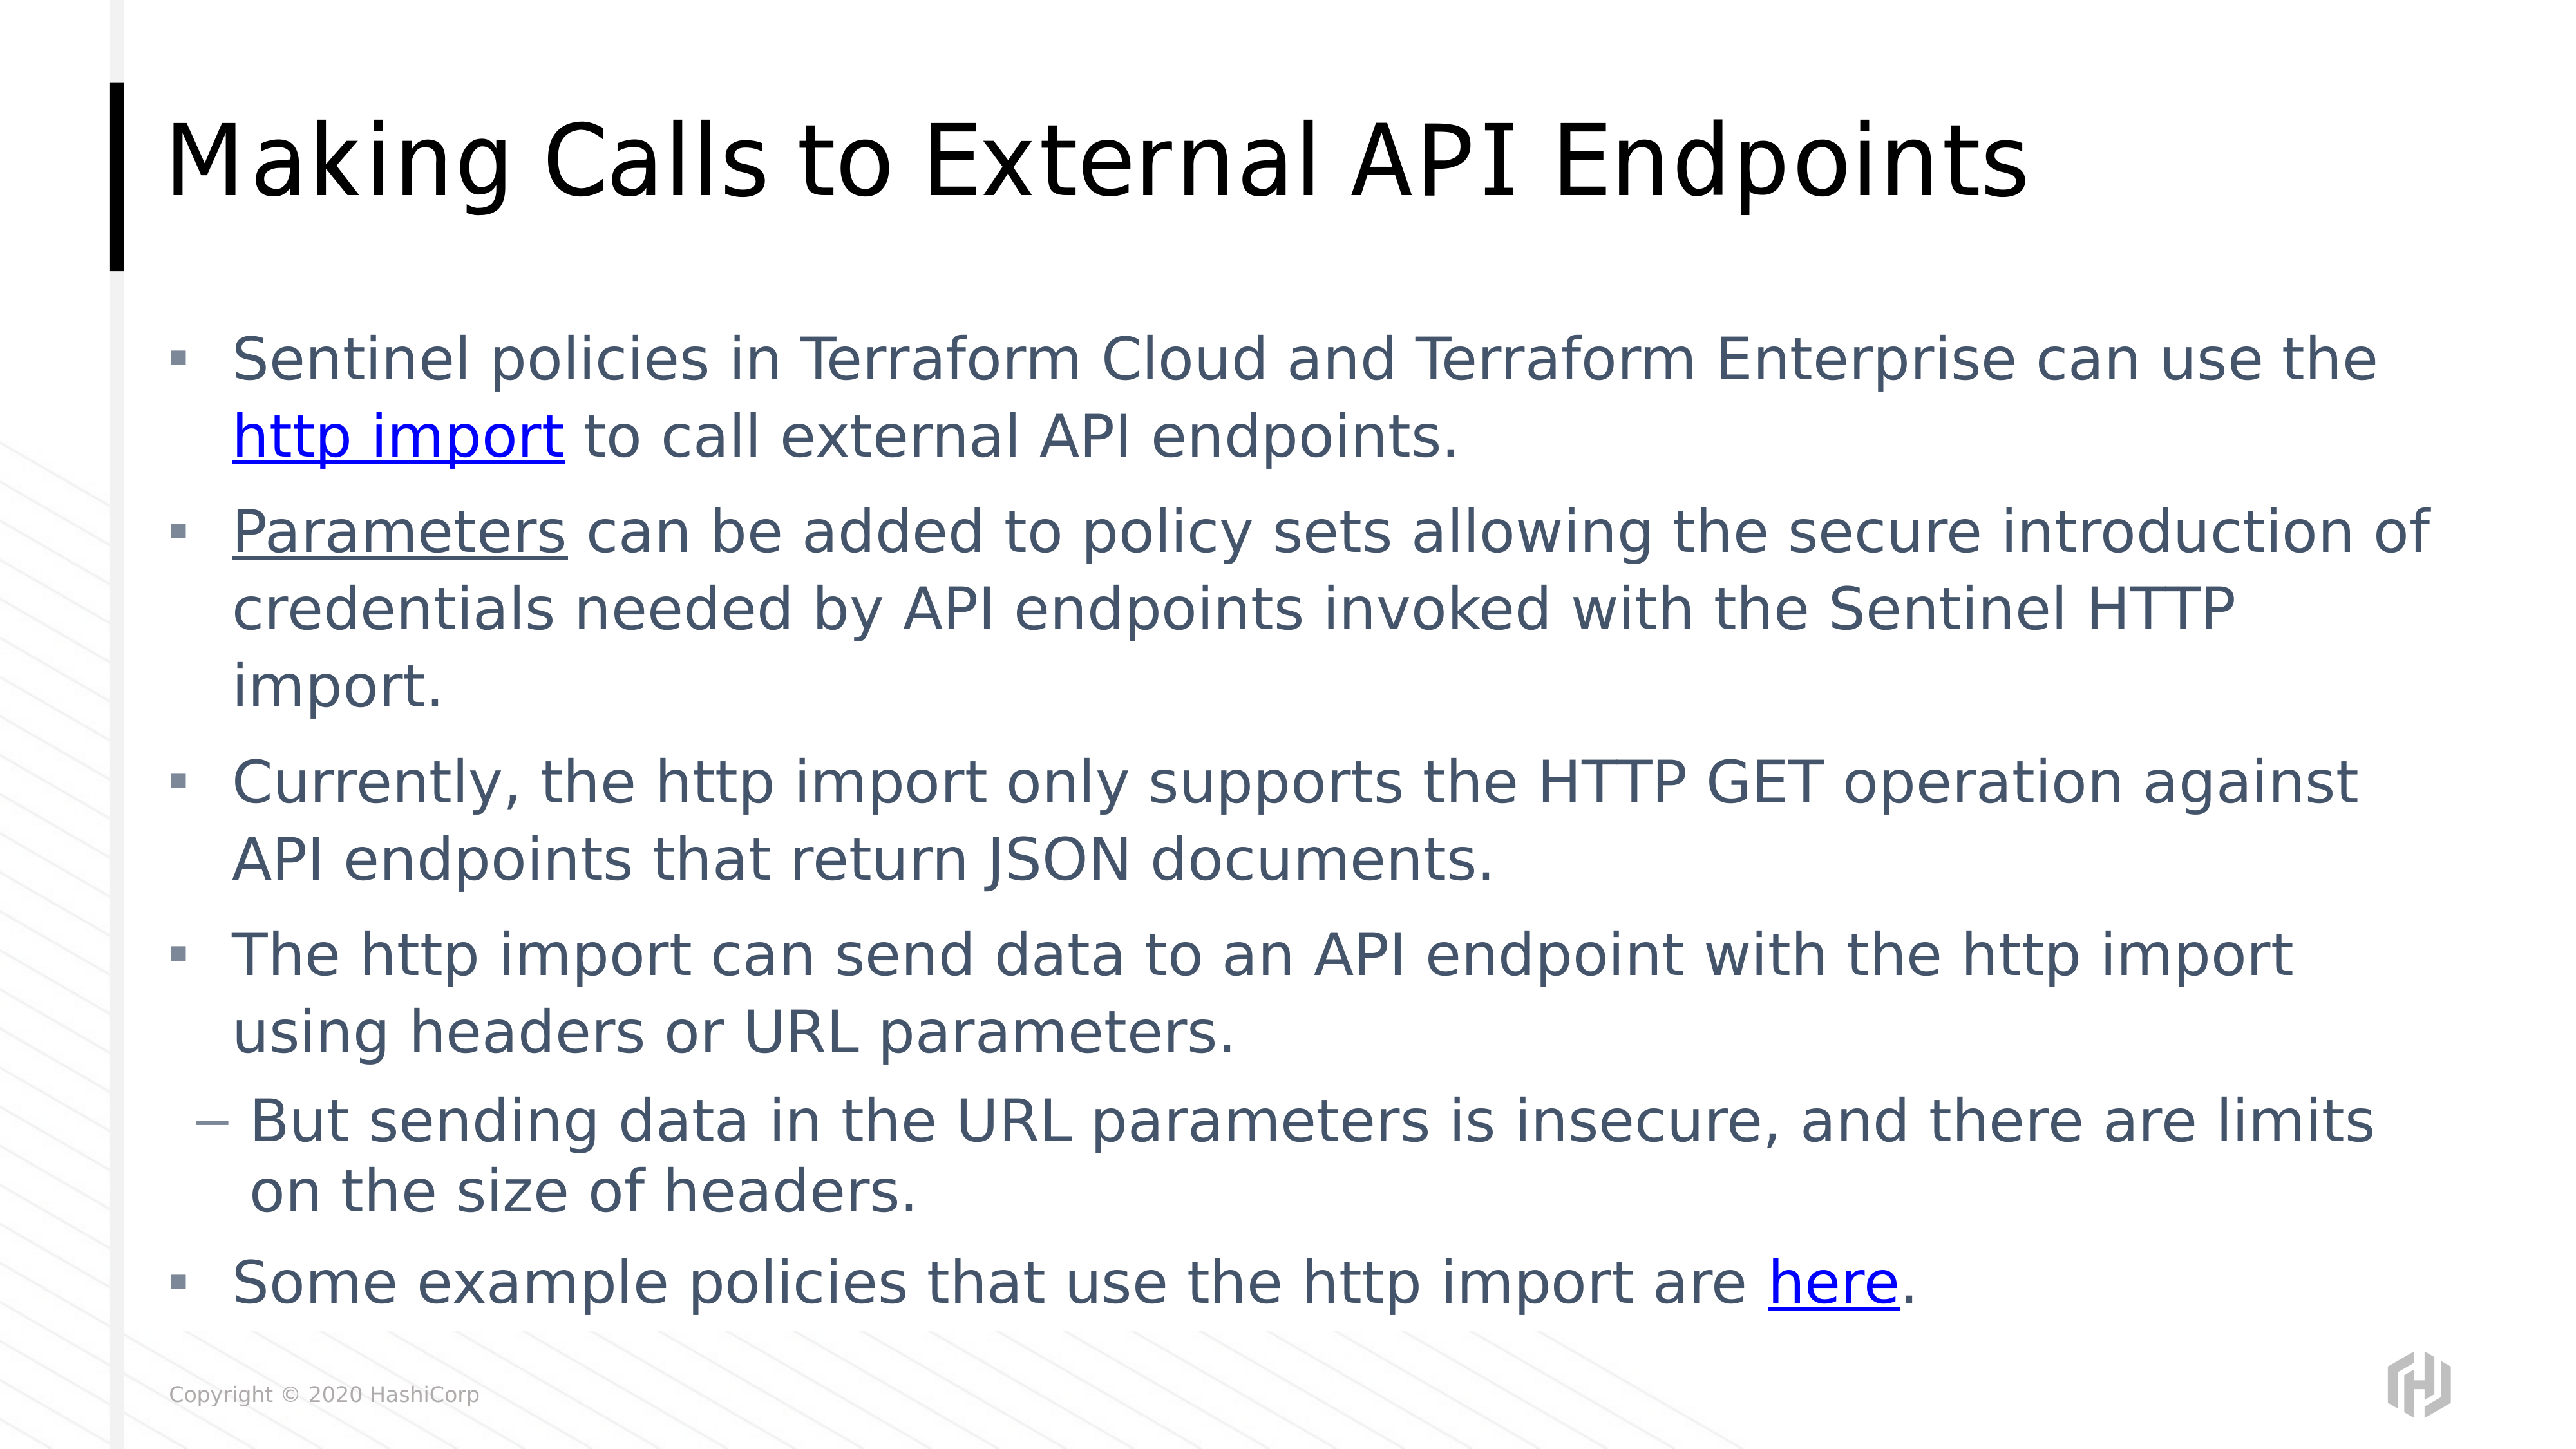

# Making Calls to External API Endpoints
Sentinel policies in Terraform Cloud and Terraform Enterprise can use the http import to call external API endpoints.
Parameters can be added to policy sets allowing the secure introduction of credentials needed by API endpoints invoked with the Sentinel HTTP import.
Currently, the http import only supports the HTTP GET operation against API endpoints that return JSON documents.
The http import can send data to an API endpoint with the http import using headers or URL parameters.
But sending data in the URL parameters is insecure, and there are limits on the size of headers.
Some example policies that use the http import are here.